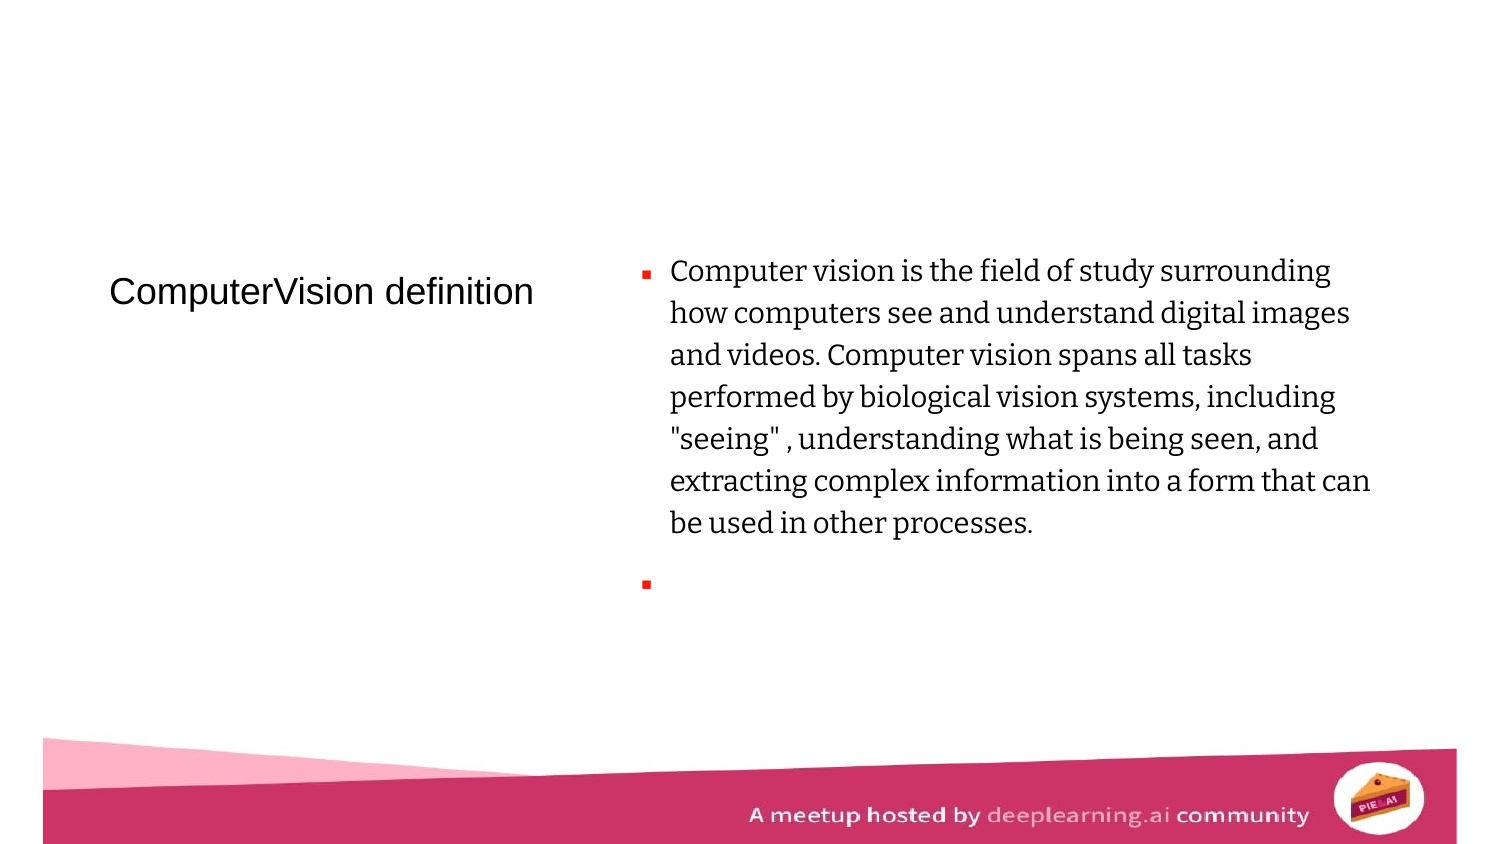

Computer vision is the field of study surrounding how computers see and understand digital images and videos. Computer vision spans all tasks performed by biological vision systems, including "seeing" , understanding what is being seen, and extracting complex information into a form that can be used in other processes.

ComputerVision definition